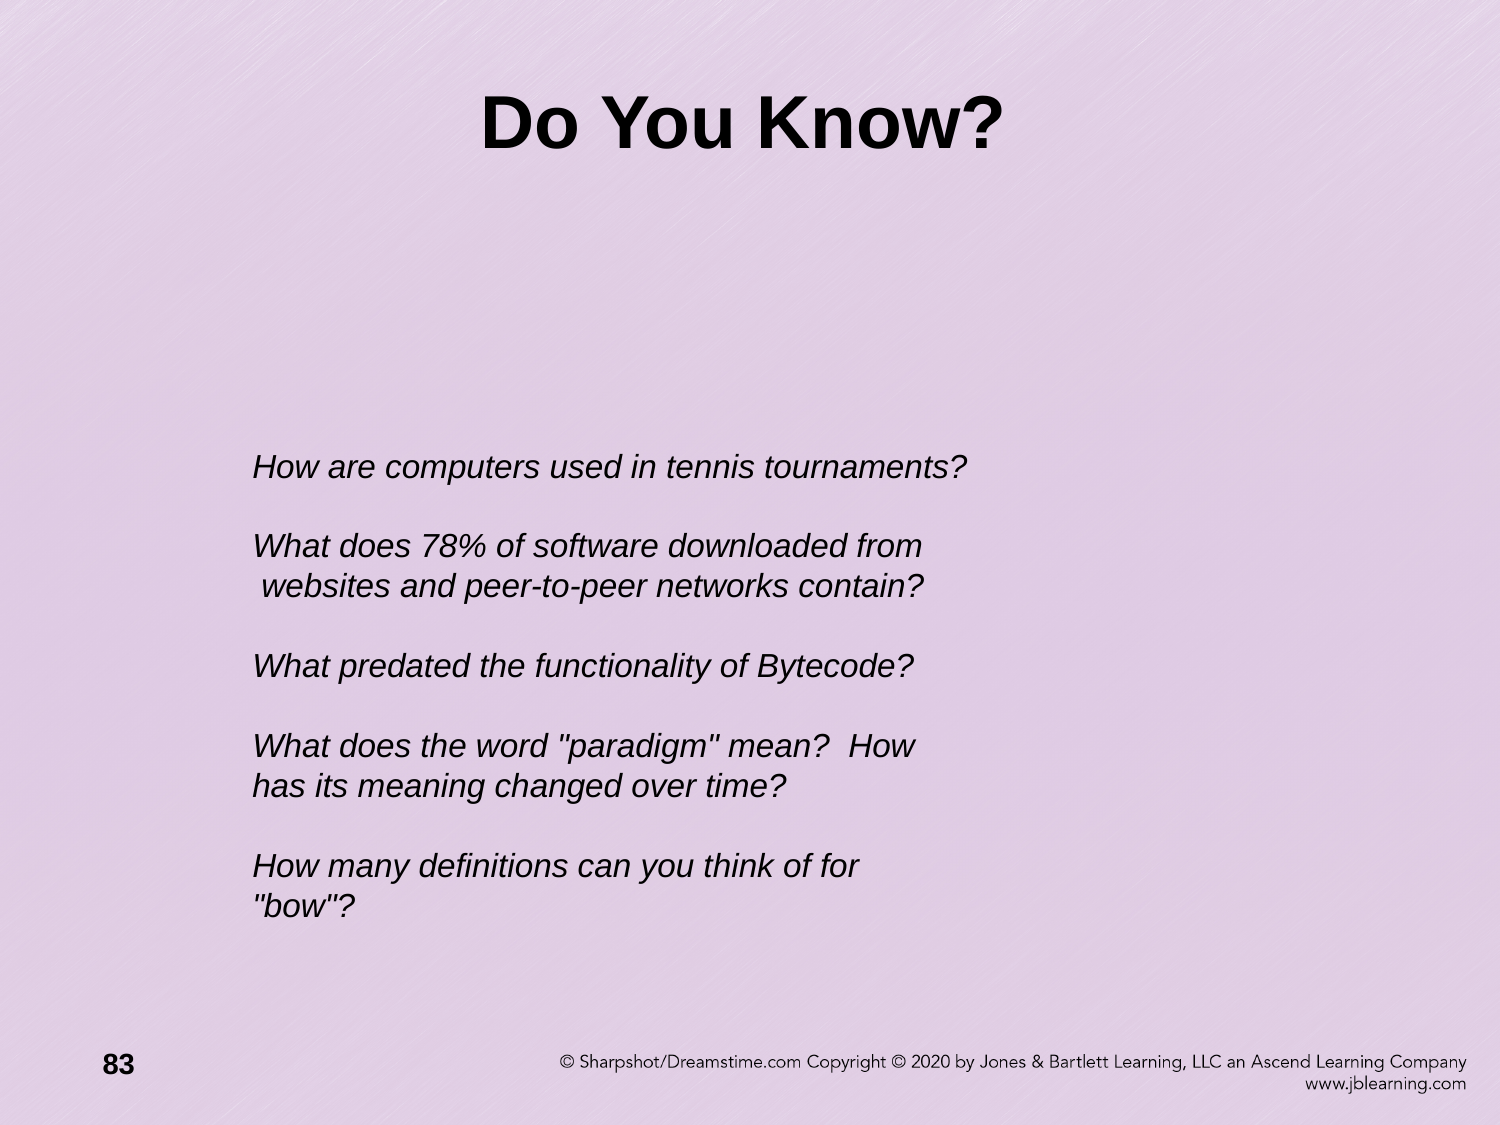

# Do You Know?
How are computers used in tennis tournaments?

What does 78% of software downloaded from
 websites and peer-to-peer networks contain?

What predated the functionality of Bytecode?

What does the word "paradigm" mean?  How
has its meaning changed over time?

How many definitions can you think of for
"bow"?
83